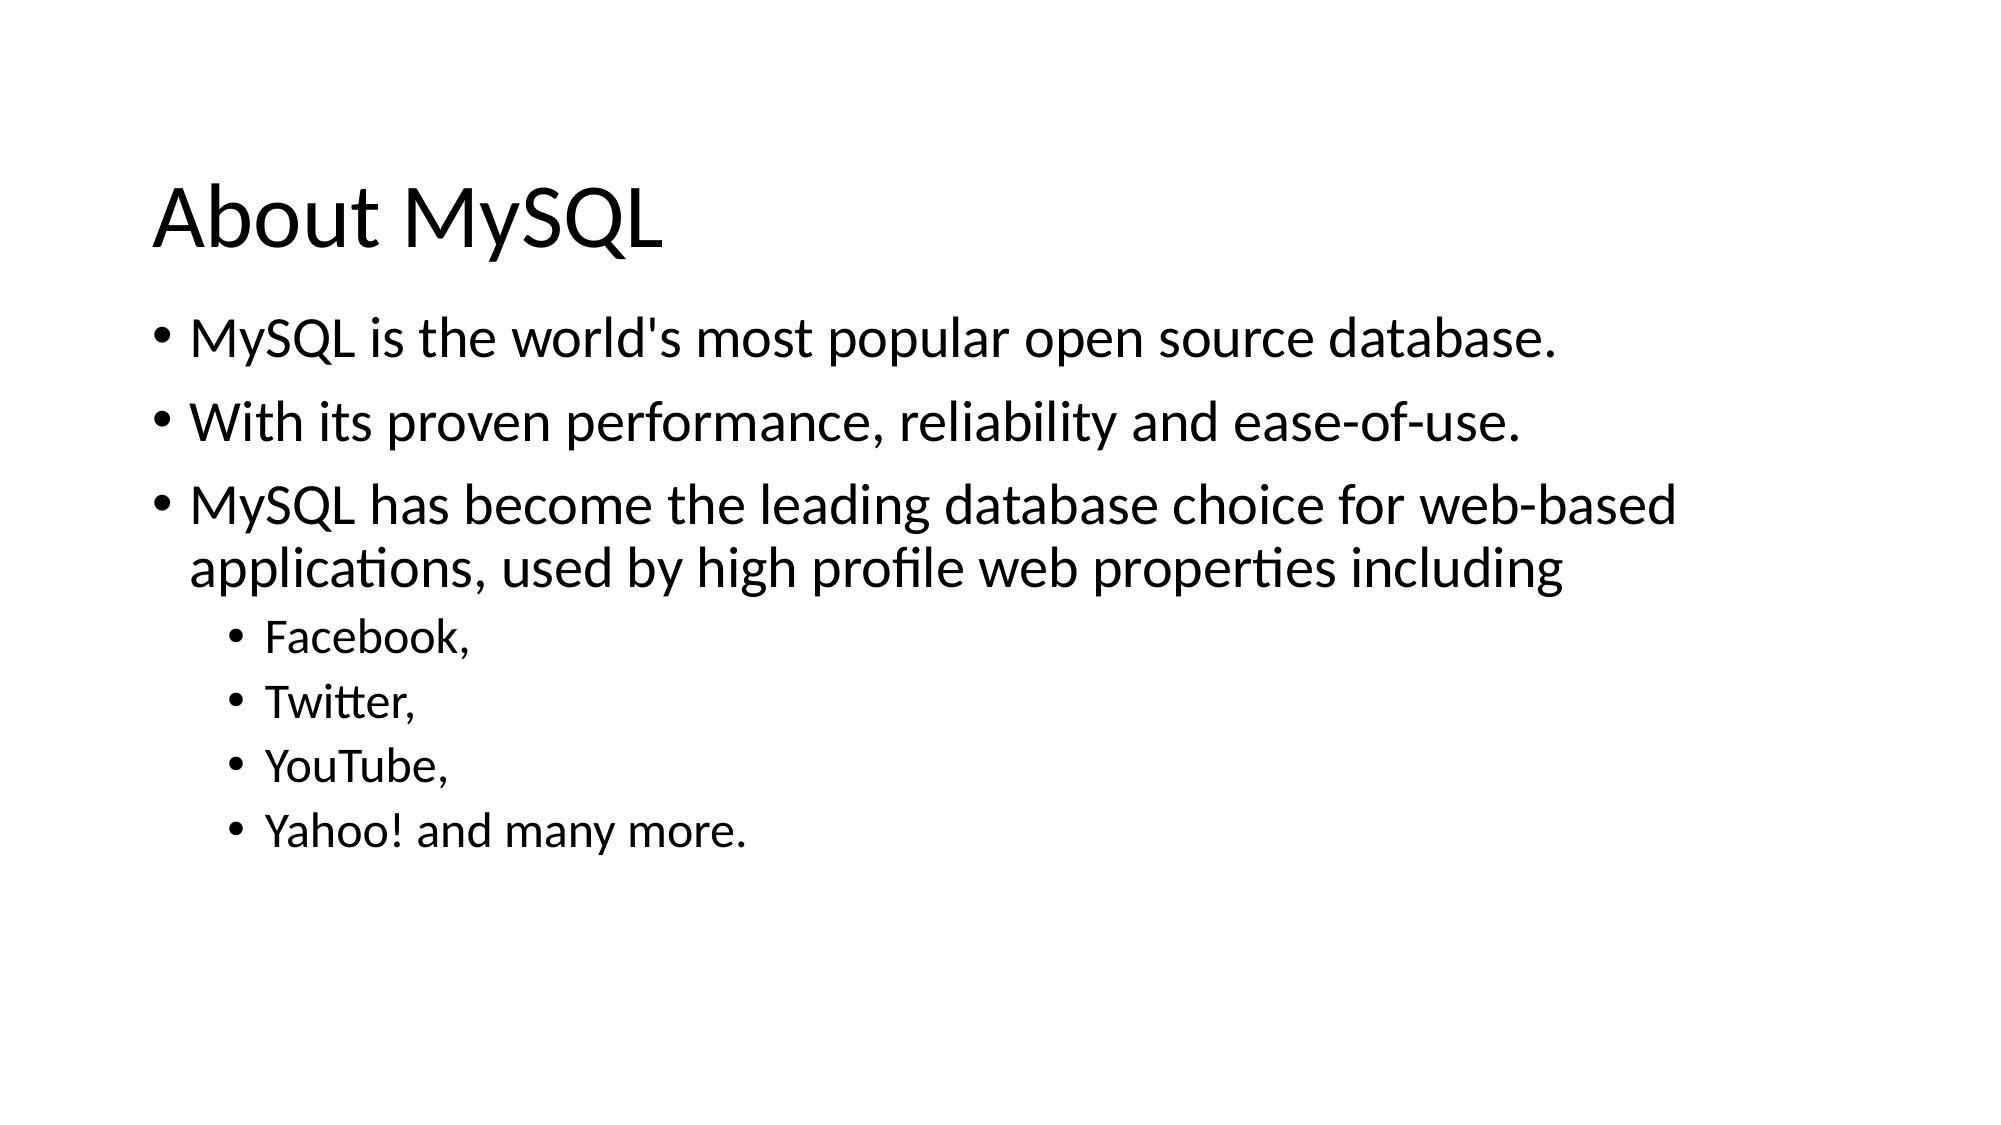

# About MySQL
MySQL is the world's most popular open source database.
With its proven performance, reliability and ease-of-use.
MySQL has become the leading database choice for web-based applications, used by high profile web properties including
Facebook,
Twitter,
YouTube,
Yahoo! and many more.